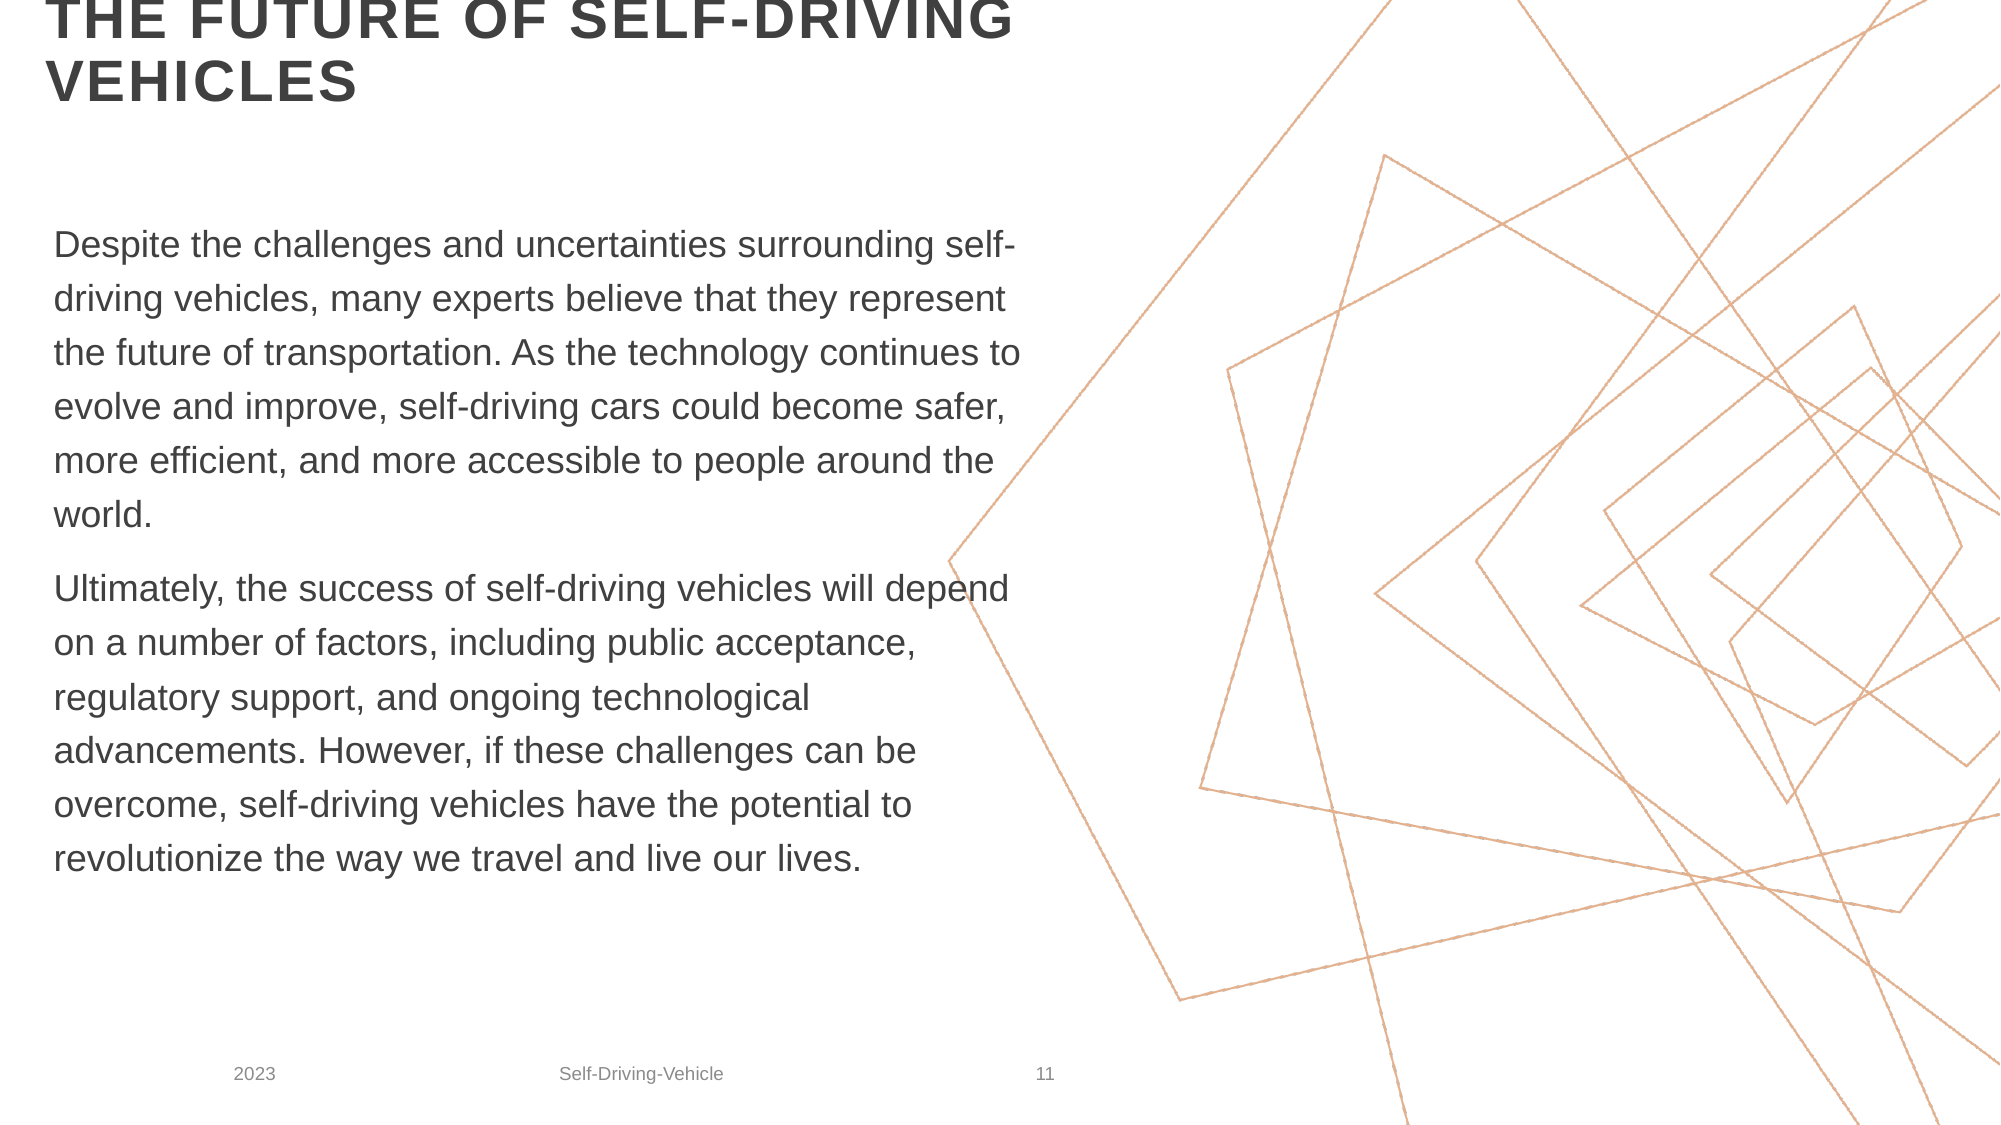

# The Future of Self-Driving Vehicles
Despite the challenges and uncertainties surrounding self-driving vehicles, many experts believe that they represent the future of transportation. As the technology continues to evolve and improve, self-driving cars could become safer, more efficient, and more accessible to people around the world.
Ultimately, the success of self-driving vehicles will depend on a number of factors, including public acceptance, regulatory support, and ongoing technological advancements. However, if these challenges can be overcome, self-driving vehicles have the potential to revolutionize the way we travel and live our lives.

Self-Driving-Vehicle
2023
11